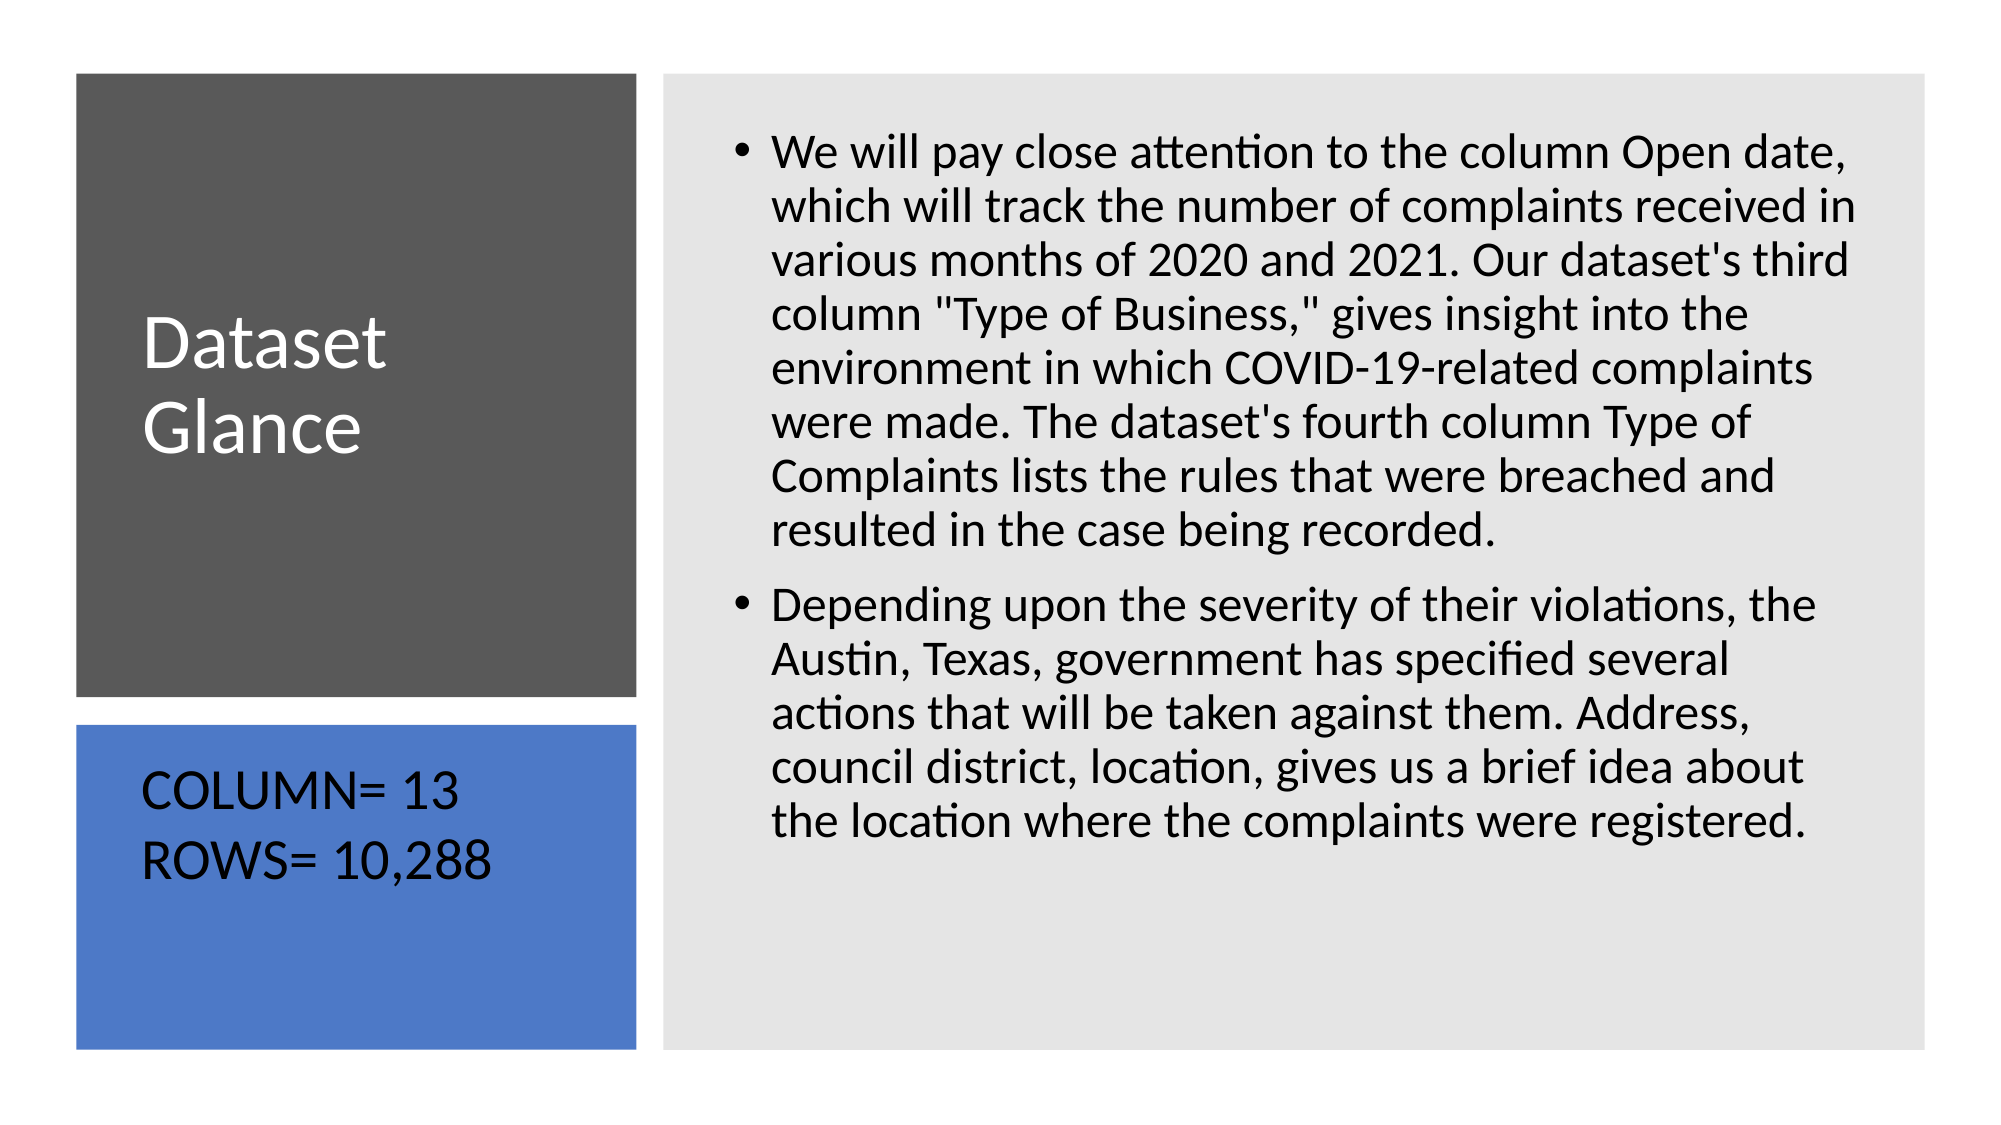

We will pay close attention to the column Open date, which will track the number of complaints received in various months of 2020 and 2021. Our dataset's third column "Type of Business," gives insight into the environment in which COVID-19-related complaints were made. The dataset's fourth column Type of Complaints lists the rules that were breached and resulted in the case being recorded.
Depending upon the severity of their violations, the Austin, Texas, government has specified several actions that will be taken against them. Address, council district, location, gives us a brief idea about the location where the complaints were registered.

# Dataset Glance

COLUMN= 13
ROWS= 10,288